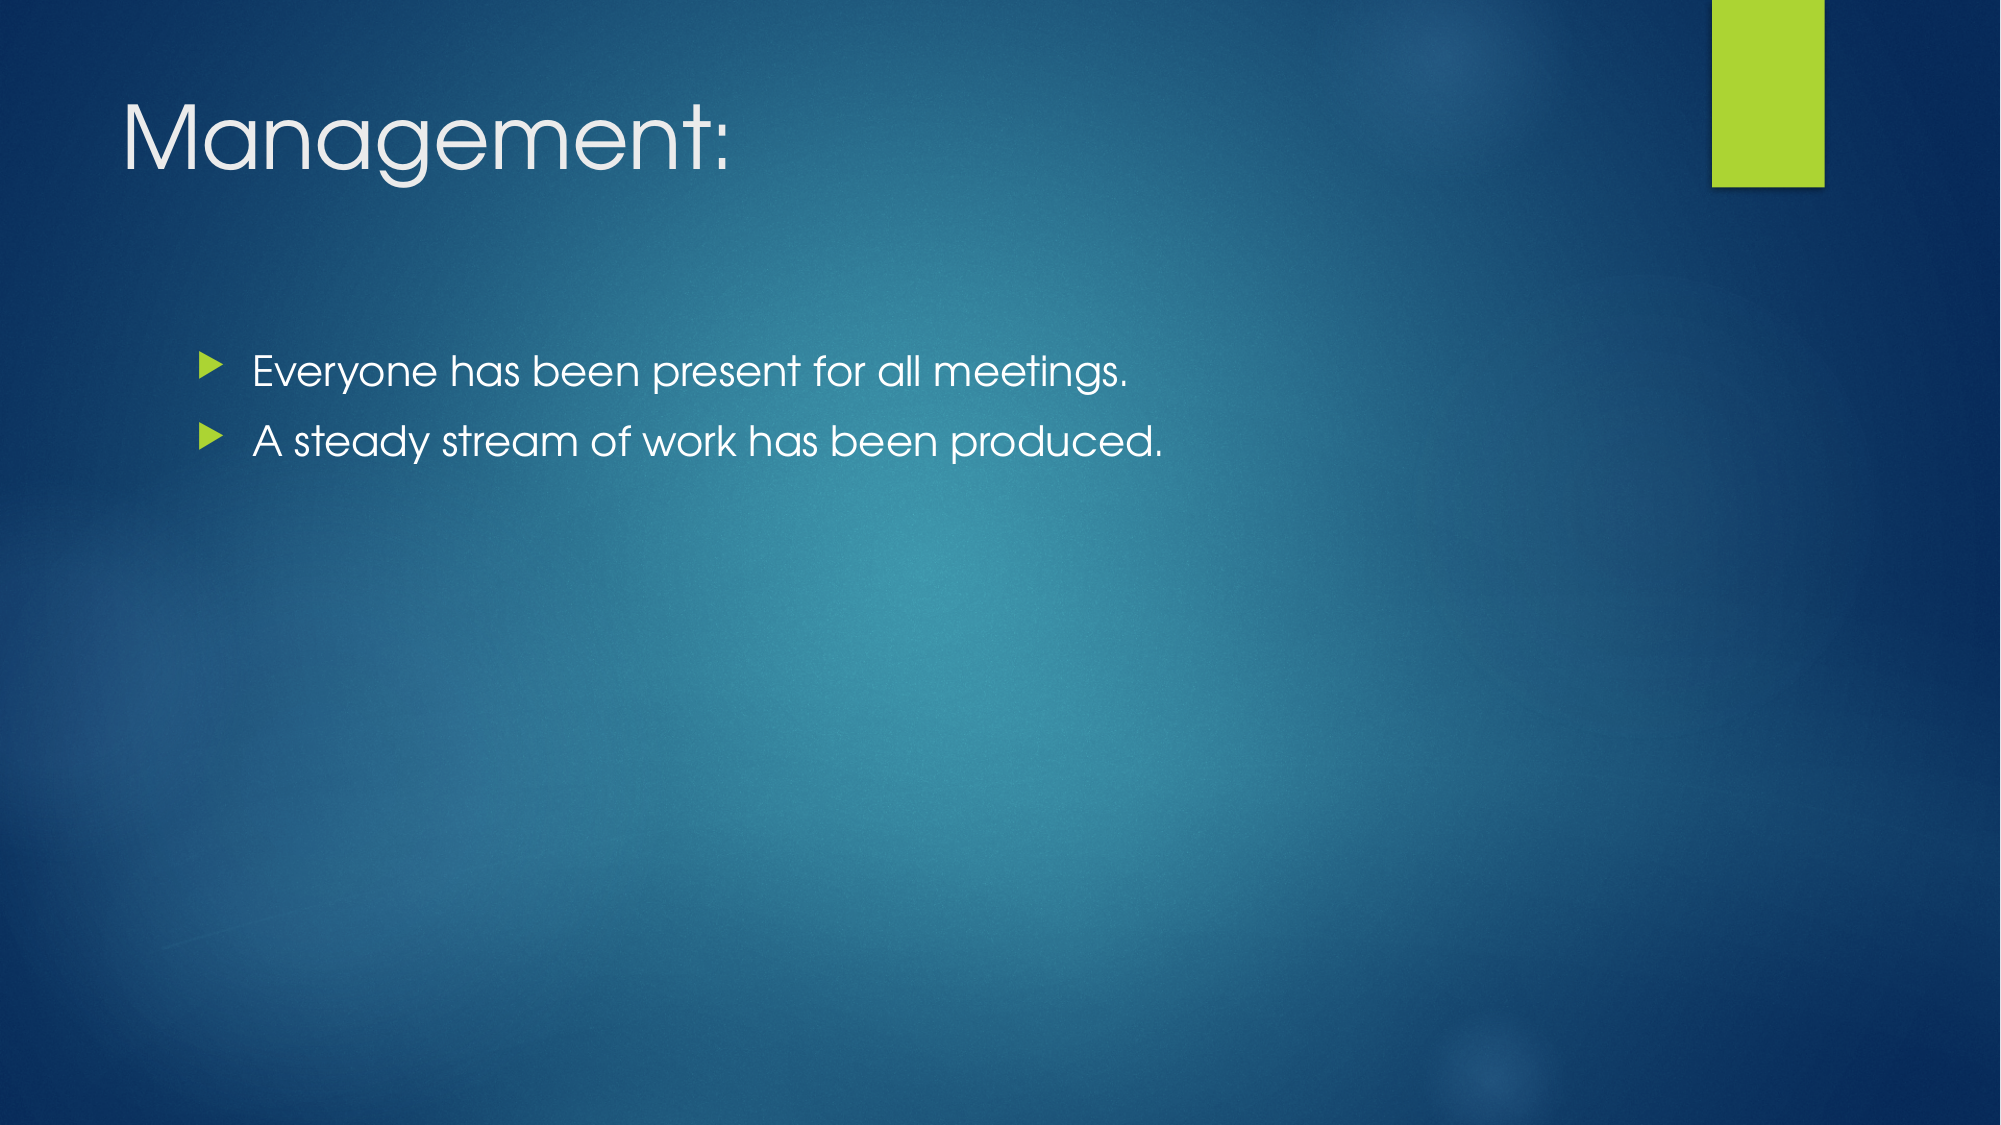

# Management:
Everyone has been present for all meetings.
A steady stream of work has been produced.